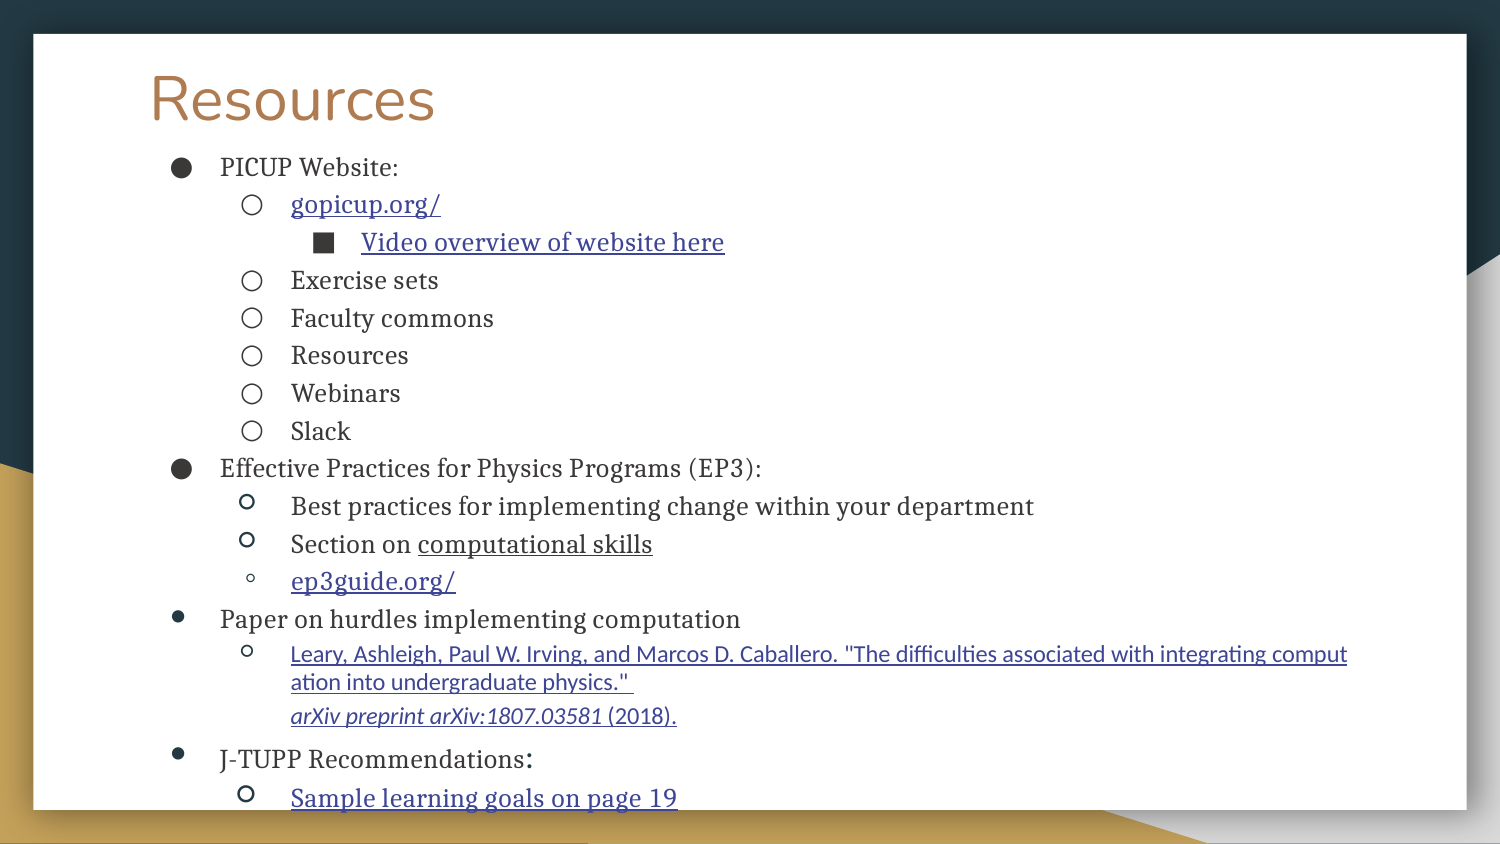

# Resources
PICUP Website:
gopicup.org/
Video overview of website here
Exercise sets
Faculty commons
Resources
Webinars
Slack
Effective Practices for Physics Programs (EP3):
Best practices for implementing change within your department
Section on computational skills
ep3guide.org/
Paper on hurdles implementing computation
Leary, Ashleigh, Paul W. Irving, and Marcos D. Caballero. "The difficulties associated with integrating computation into undergraduate physics." arXiv preprint arXiv:1807.03581 (2018).
J-TUPP Recommendations:
Sample learning goals on page 19